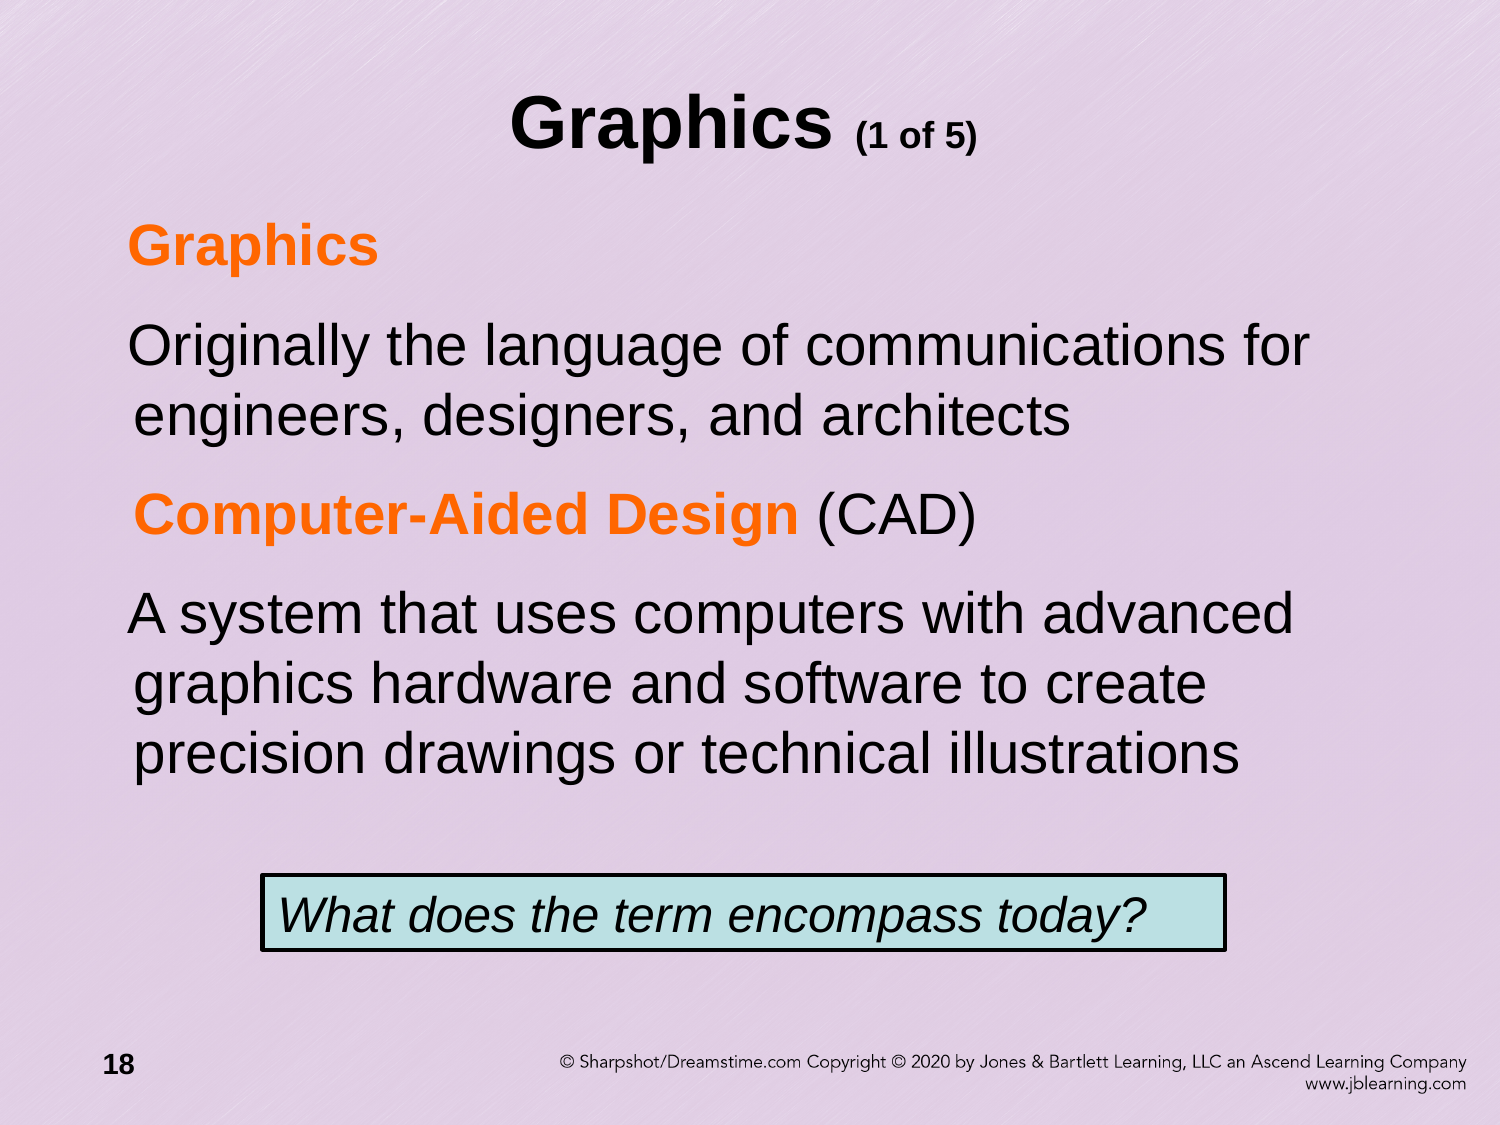

# Graphics (1 of 5)
Graphics
Originally the language of communications for engineers, designers, and architects
	Computer-Aided Design (CAD)
A system that uses computers with advanced graphics hardware and software to create precision drawings or technical illustrations
What does the term encompass today?
18